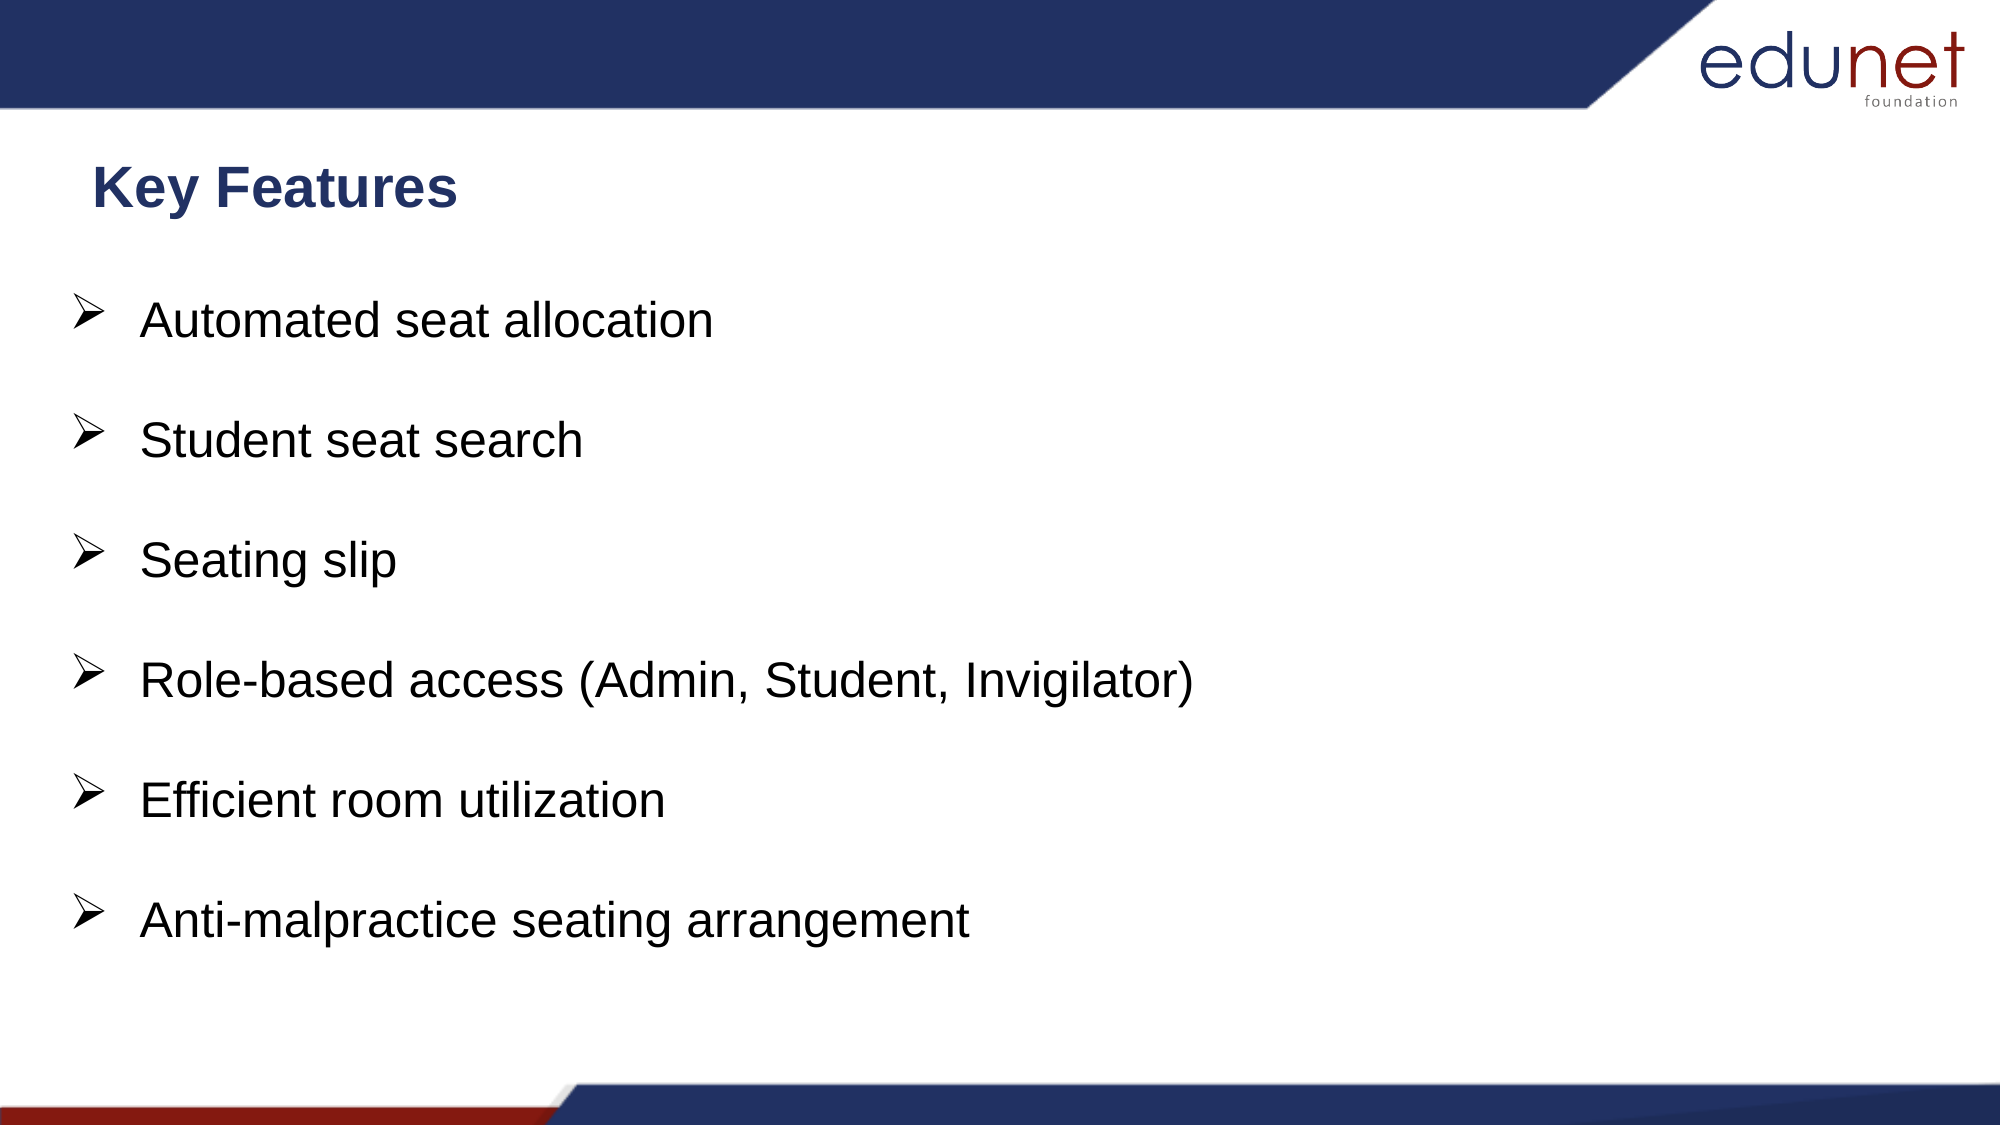

Key Features
 Automated seat allocation

 Student seat search

 Seating slip

 Role-based access (Admin, Student, Invigilator)

 Efficient room utilization

 Anti-malpractice seating arrangement